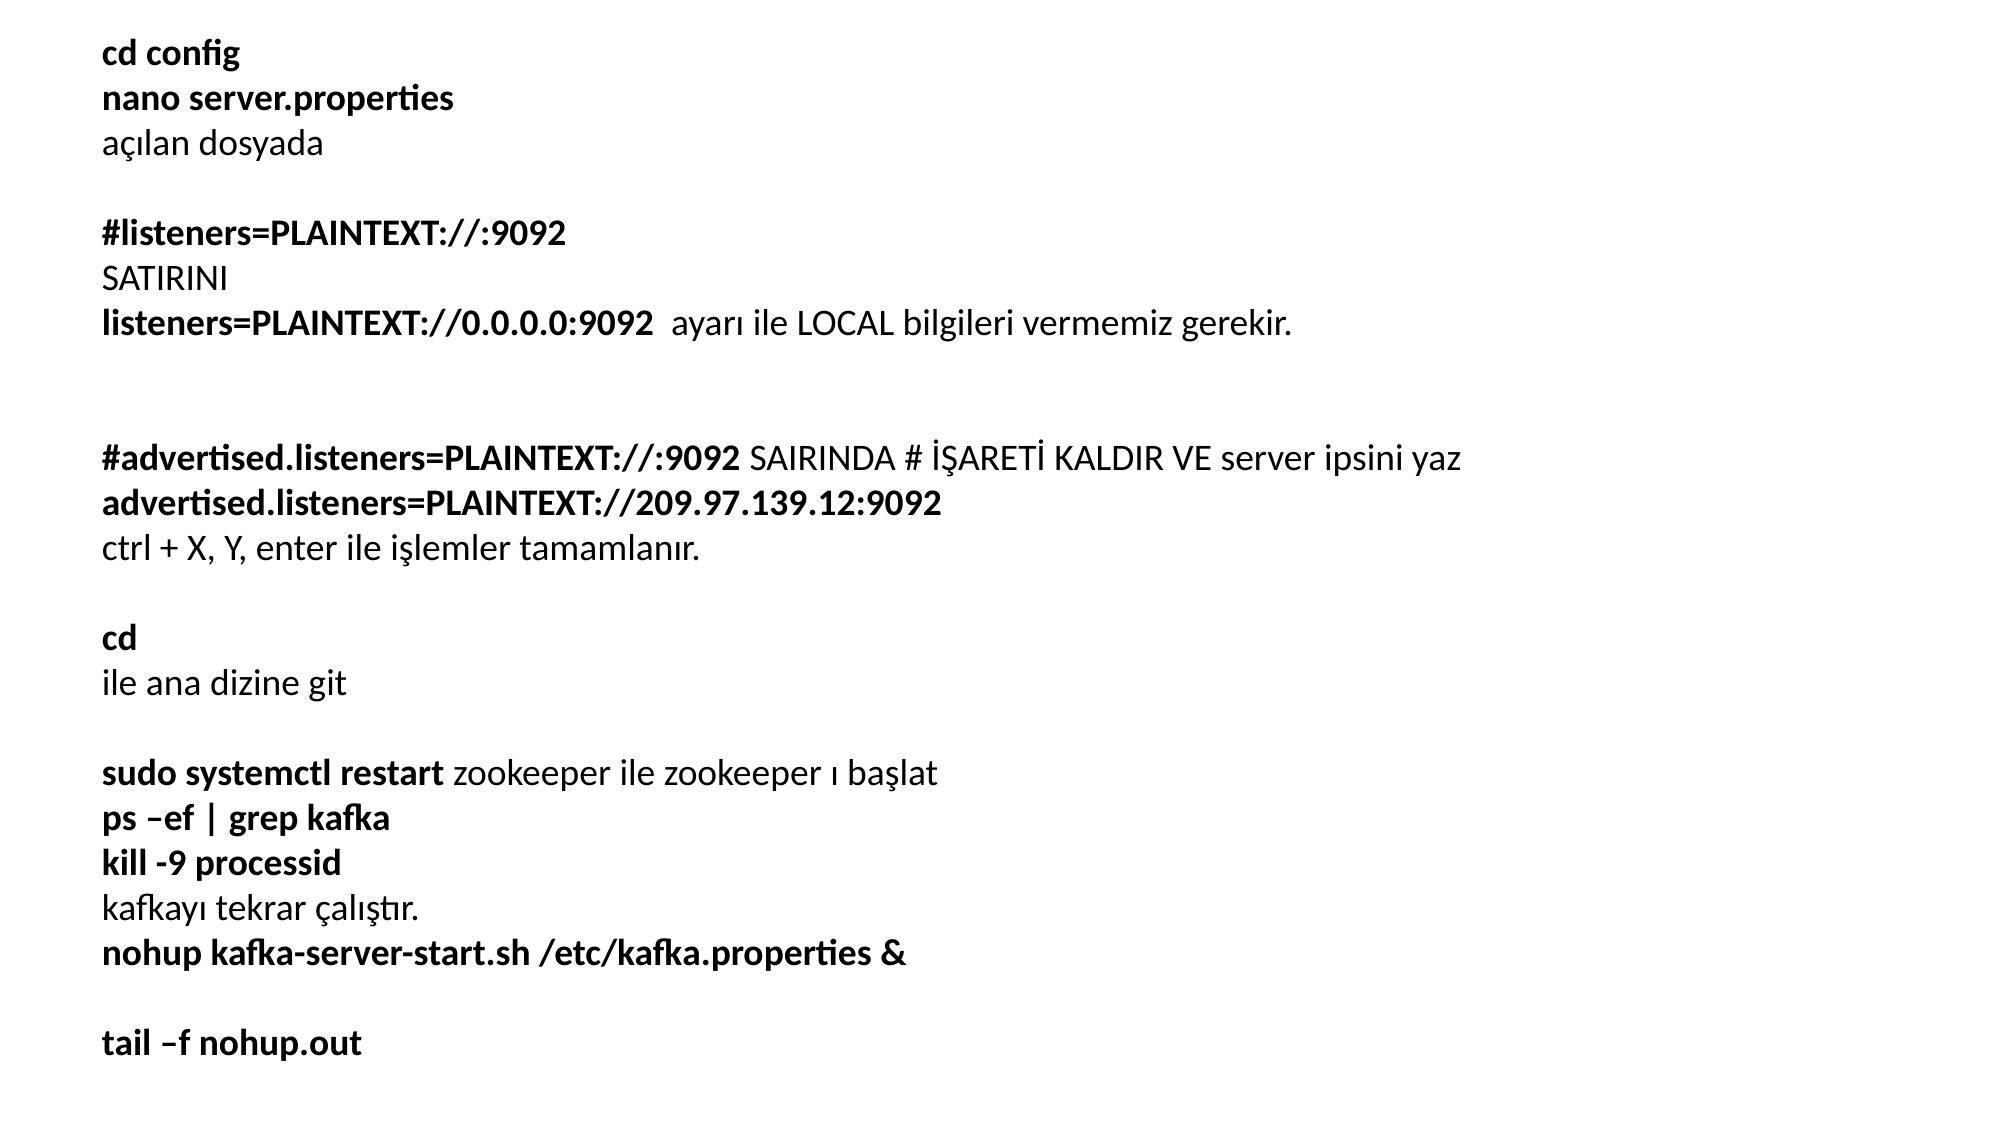

cd config
nano server.properties
açılan dosyada

#listeners=PLAINTEXT://:9092
SATIRINI
listeners=PLAINTEXT://0.0.0.0:9092  ayarı ile LOCAL bilgileri vermemiz gerekir.

#advertised.listeners=PLAINTEXT://:9092 SAIRINDA # İŞARETİ KALDIR VE server ipsini yaz
advertised.listeners=PLAINTEXT://209.97.139.12:9092
ctrl + X, Y, enter ile işlemler tamamlanır.

cd
ile ana dizine git

sudo systemctl restart zookeeper ile zookeeper ı başlat
ps –ef | grep kafka
kill -9 processid
kafkayı tekrar çalıştır.
nohup kafka-server-start.sh /etc/kafka.properties &

tail –f nohup.out